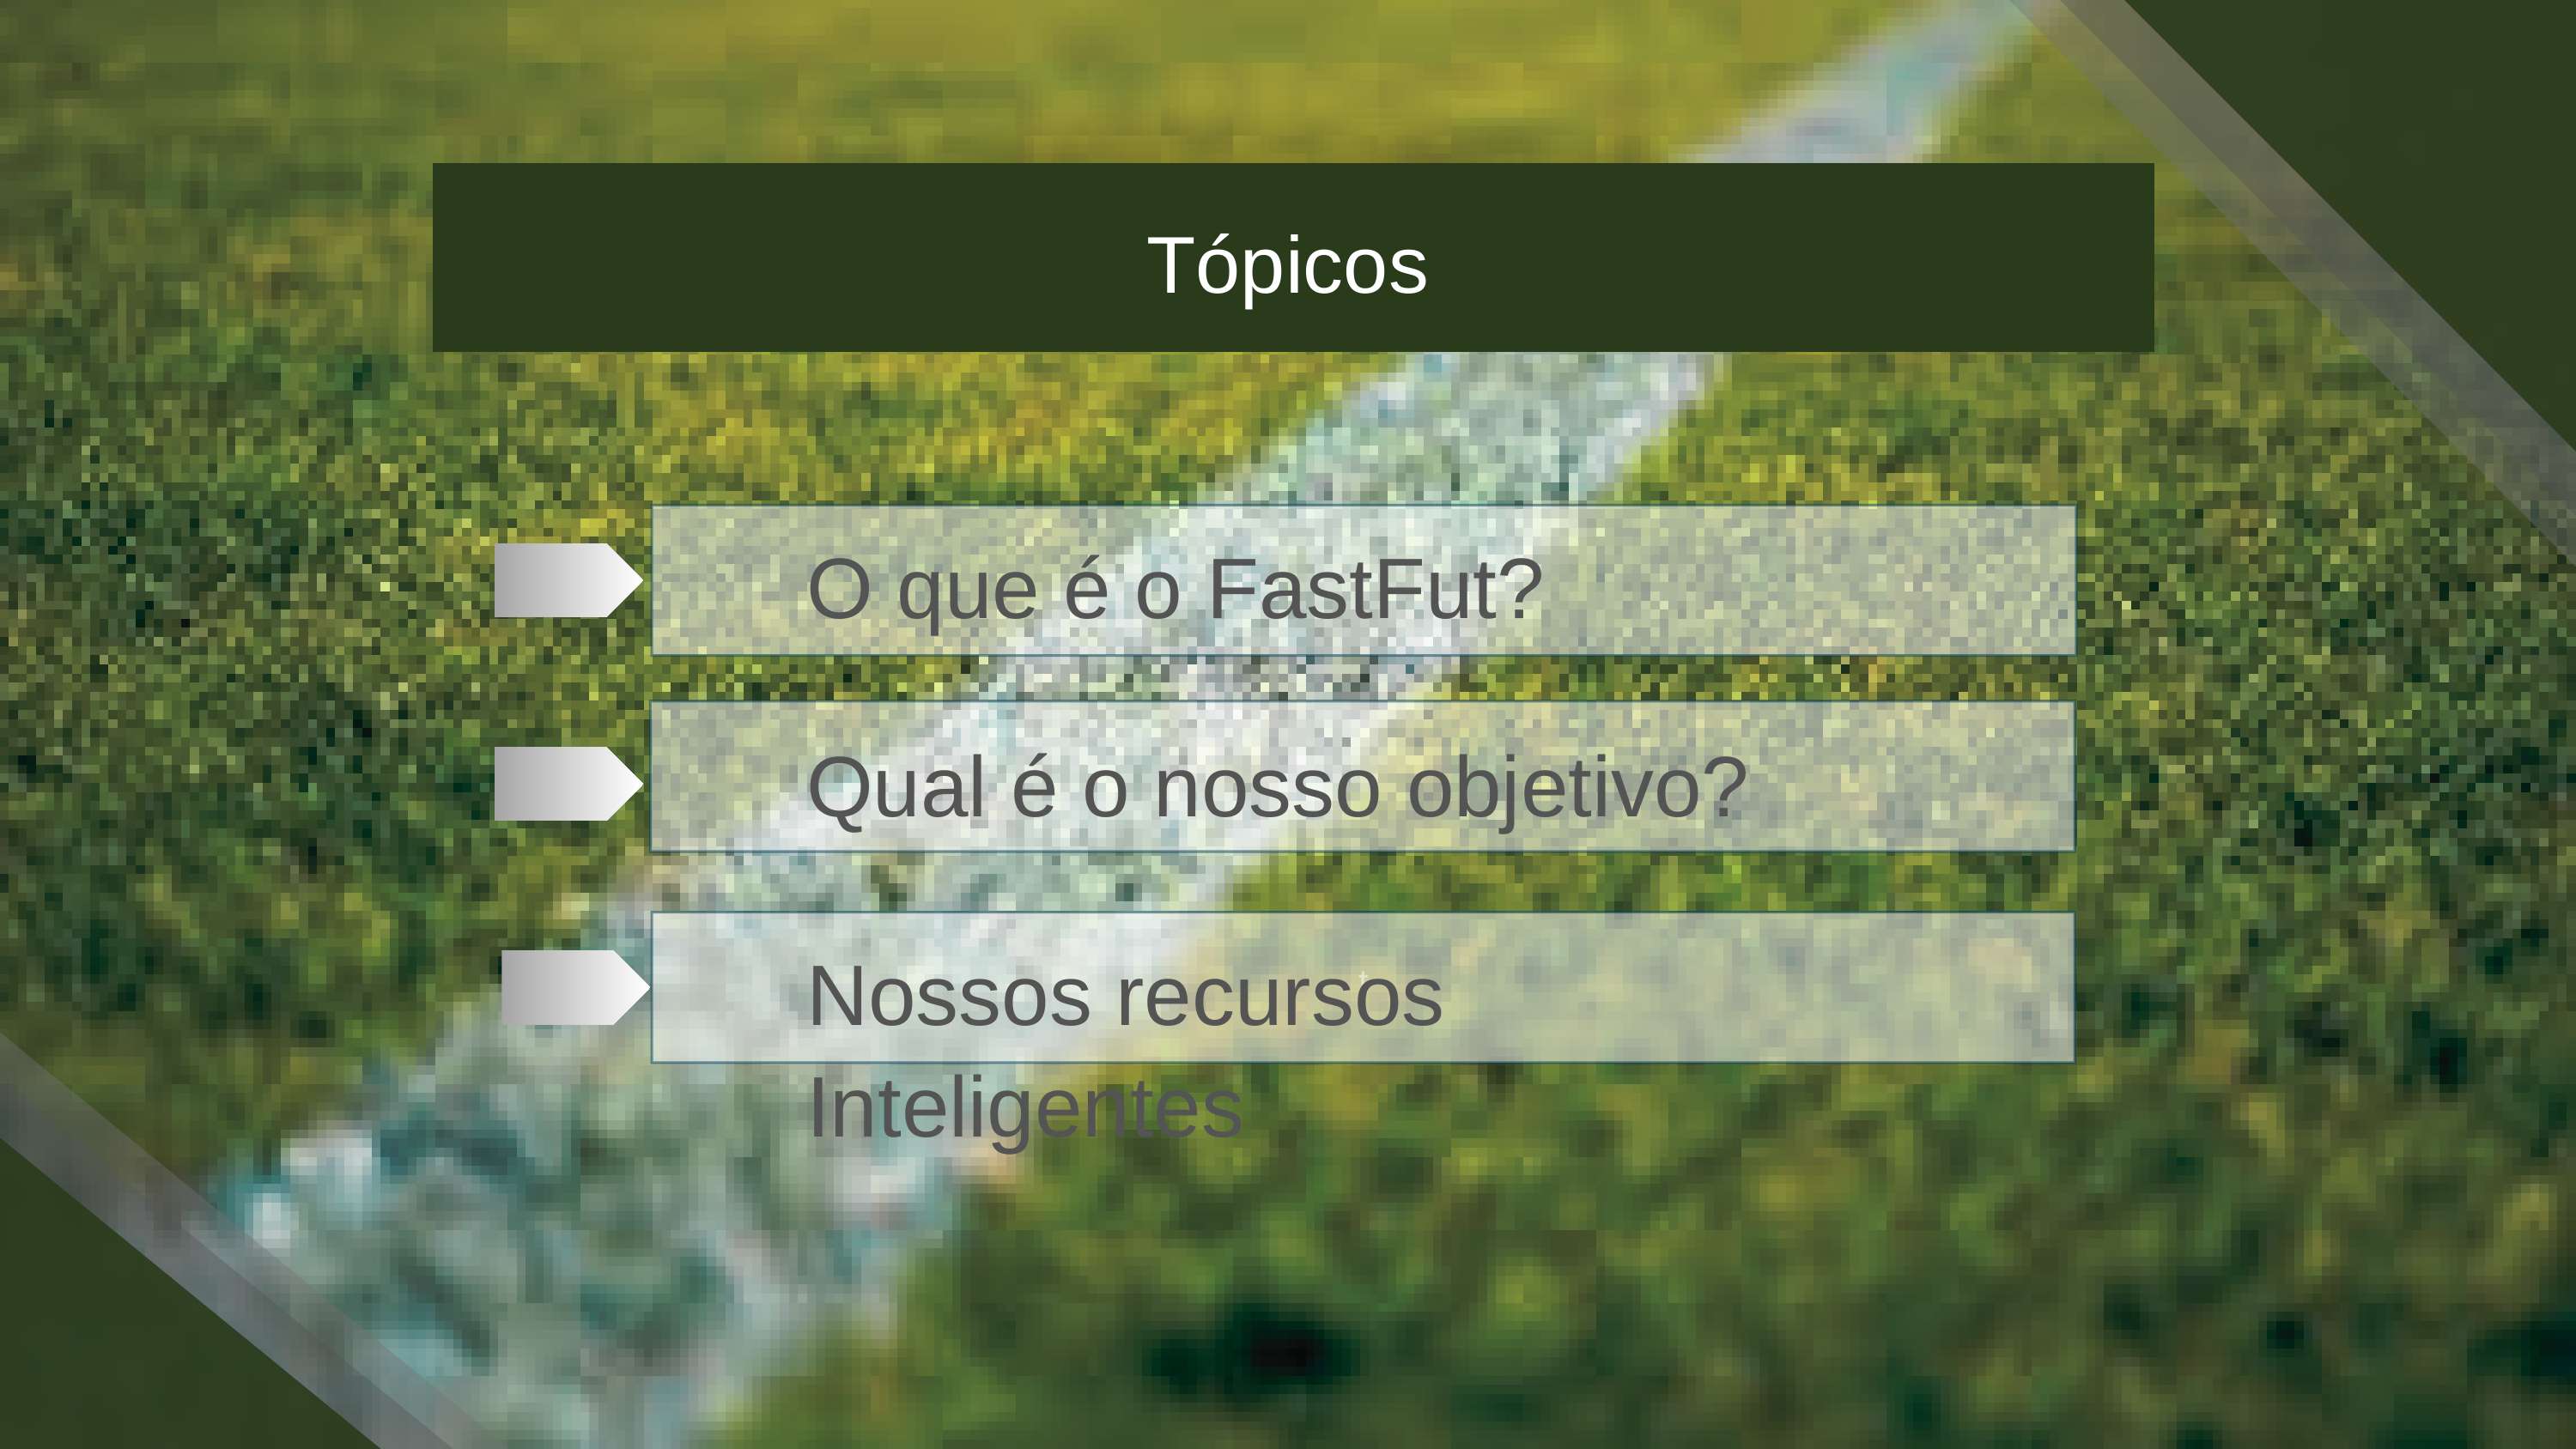

Tópicos

O que é o FastFut?

Qual é o nosso objetivo?

t
Nossos recursos Inteligentes